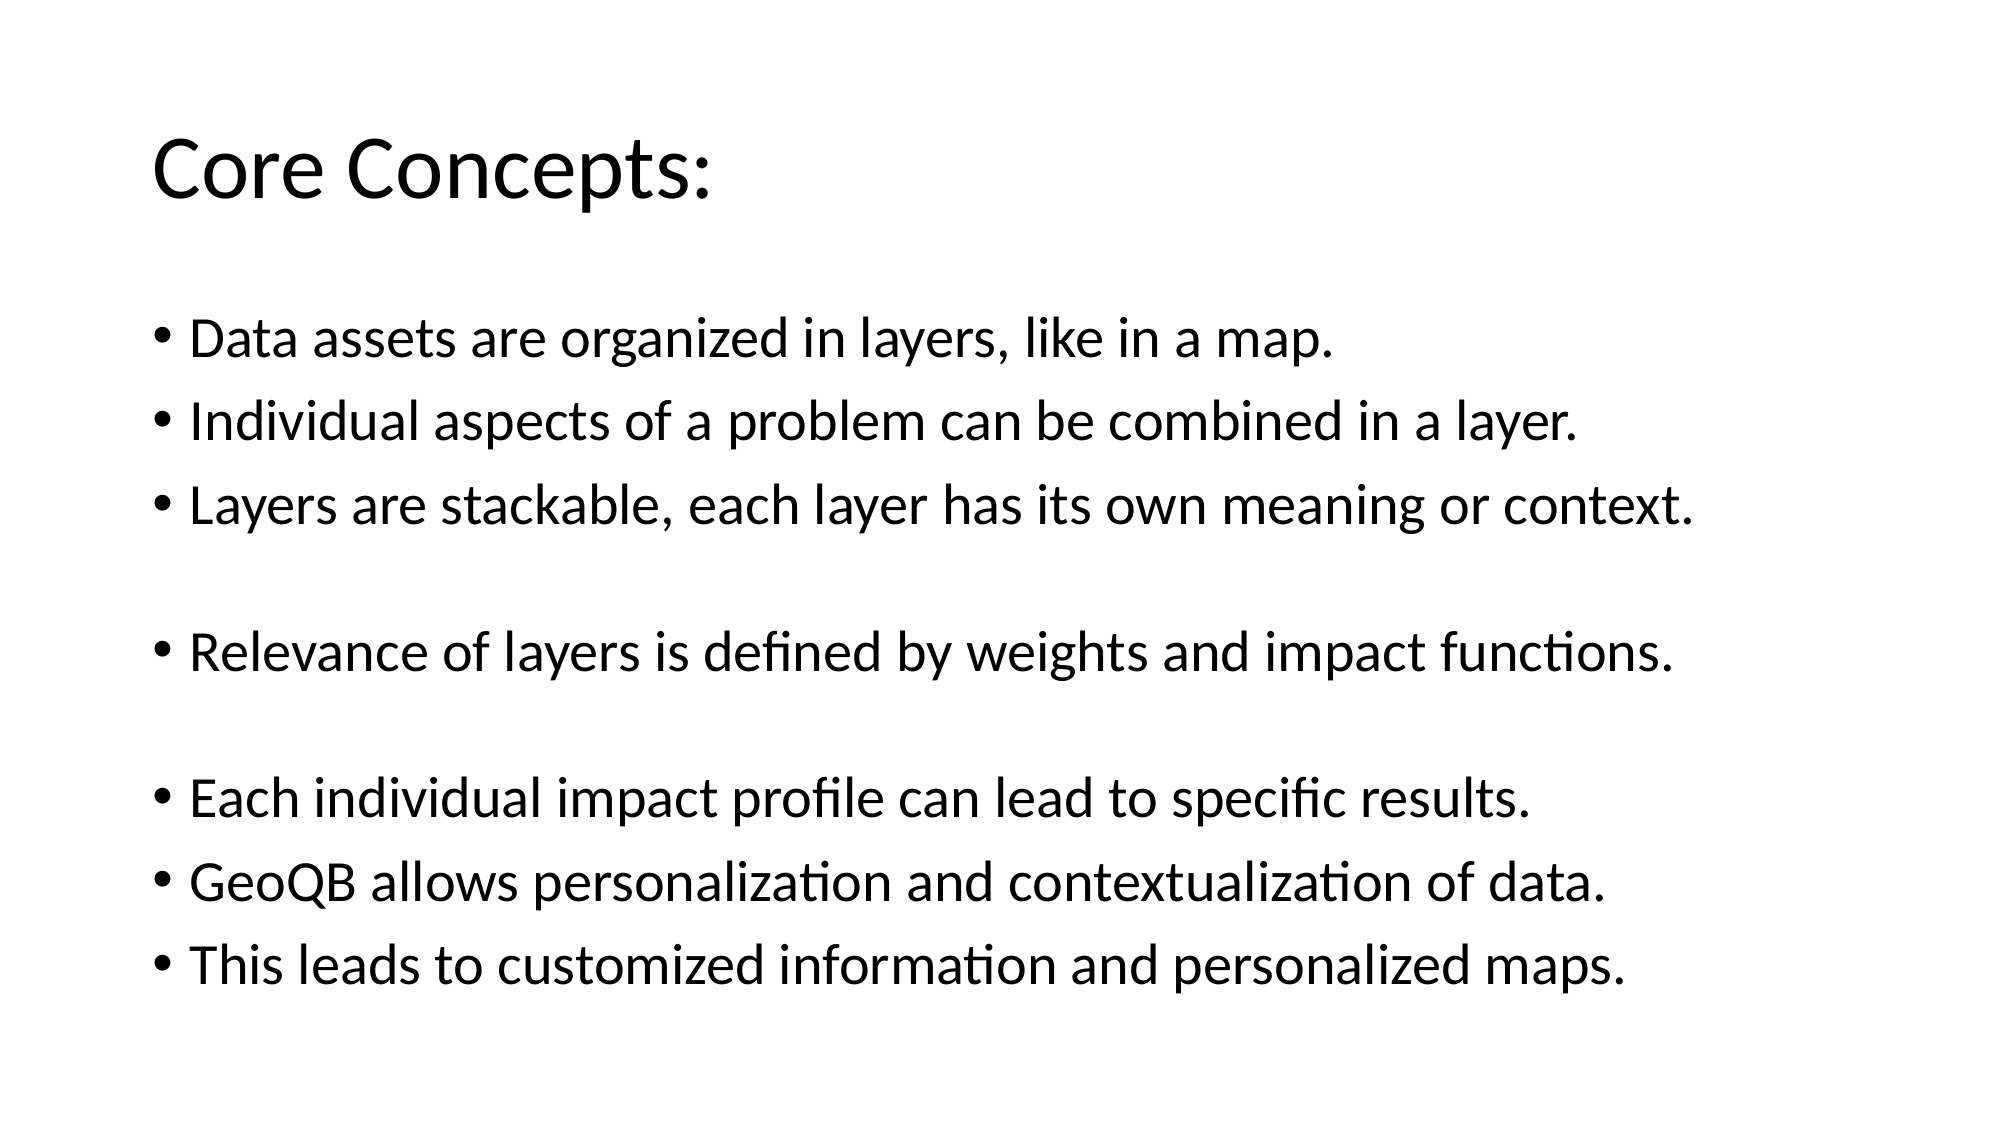

# Core Concepts:
Data assets are organized in layers, like in a map.
Individual aspects of a problem can be combined in a layer.
Layers are stackable, each layer has its own meaning or context.
Relevance of layers is defined by weights and impact functions.
Each individual impact profile can lead to specific results.
GeoQB allows personalization and contextualization of data.
This leads to customized information and personalized maps.